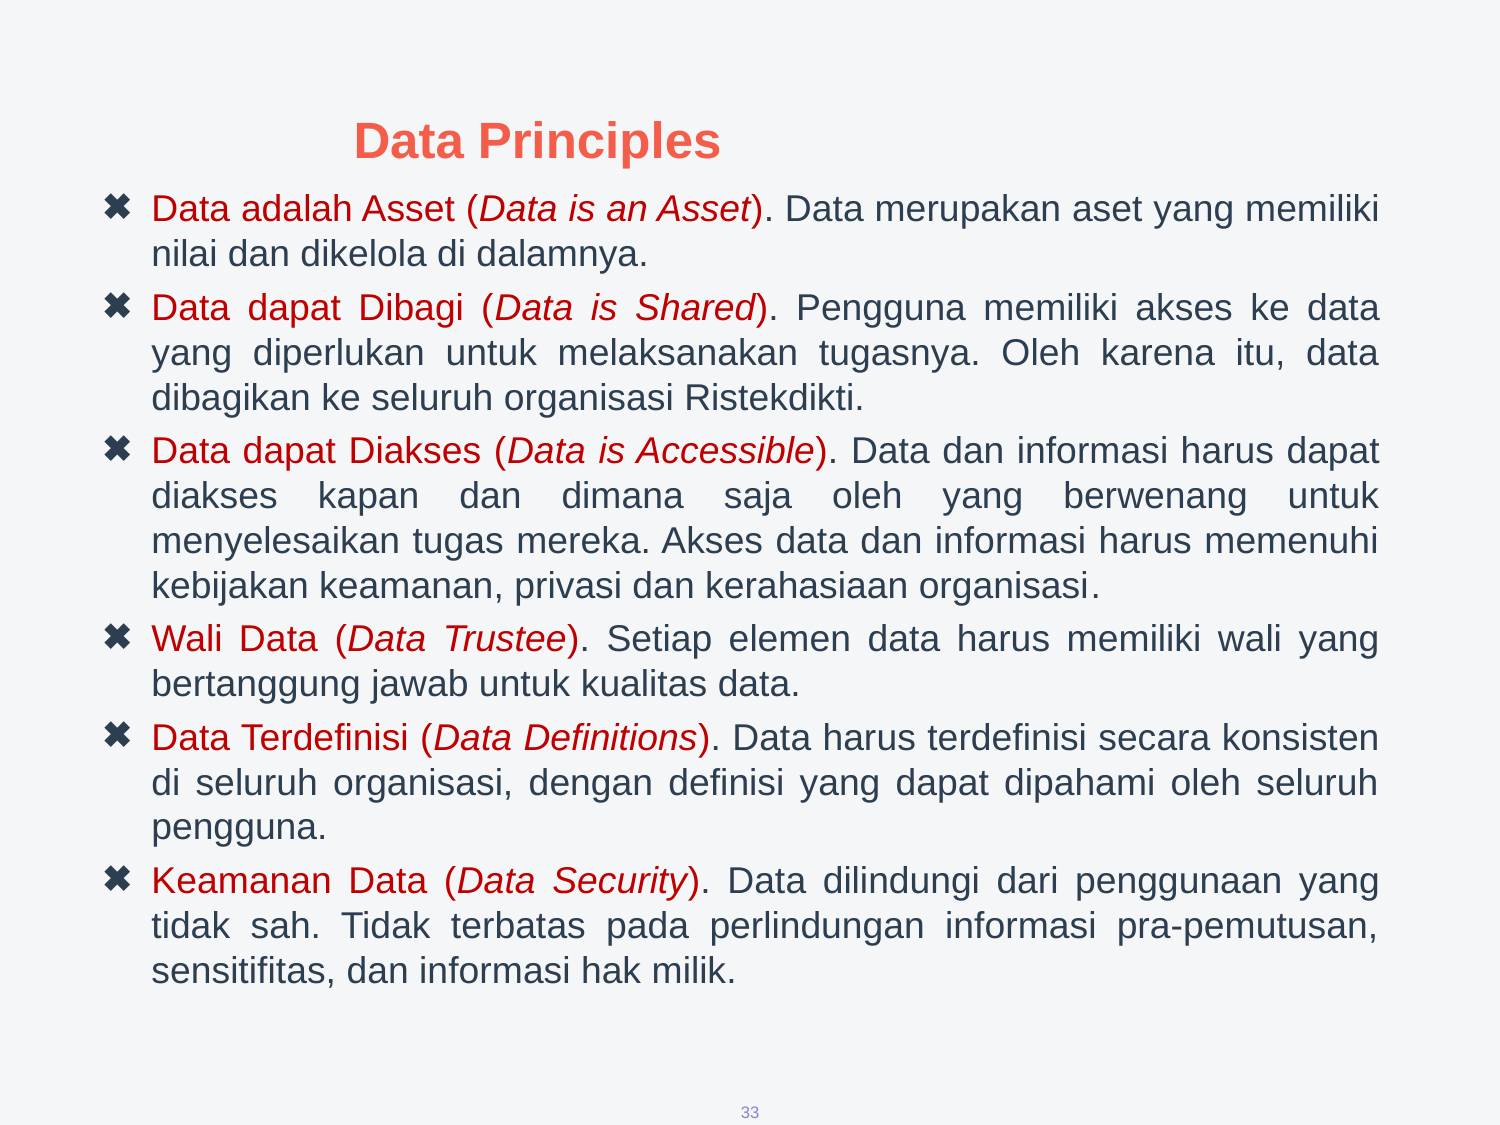

Data Principles
Data adalah Asset (Data is an Asset). Data merupakan aset yang memiliki nilai dan dikelola di dalamnya.
Data dapat Dibagi (Data is Shared). Pengguna memiliki akses ke data yang diperlukan untuk melaksanakan tugasnya. Oleh karena itu, data dibagikan ke seluruh organisasi Ristekdikti.
Data dapat Diakses (Data is Accessible). Data dan informasi harus dapat diakses kapan dan dimana saja oleh yang berwenang untuk menyelesaikan tugas mereka. Akses data dan informasi harus memenuhi kebijakan keamanan, privasi dan kerahasiaan organisasi.
Wali Data (Data Trustee). Setiap elemen data harus memiliki wali yang bertanggung jawab untuk kualitas data.
Data Terdefinisi (Data Definitions). Data harus terdefinisi secara konsisten di seluruh organisasi, dengan definisi yang dapat dipahami oleh seluruh pengguna.
Keamanan Data (Data Security). Data dilindungi dari penggunaan yang tidak sah. Tidak terbatas pada perlindungan informasi pra-pemutusan, sensitifitas, dan informasi hak milik.
33